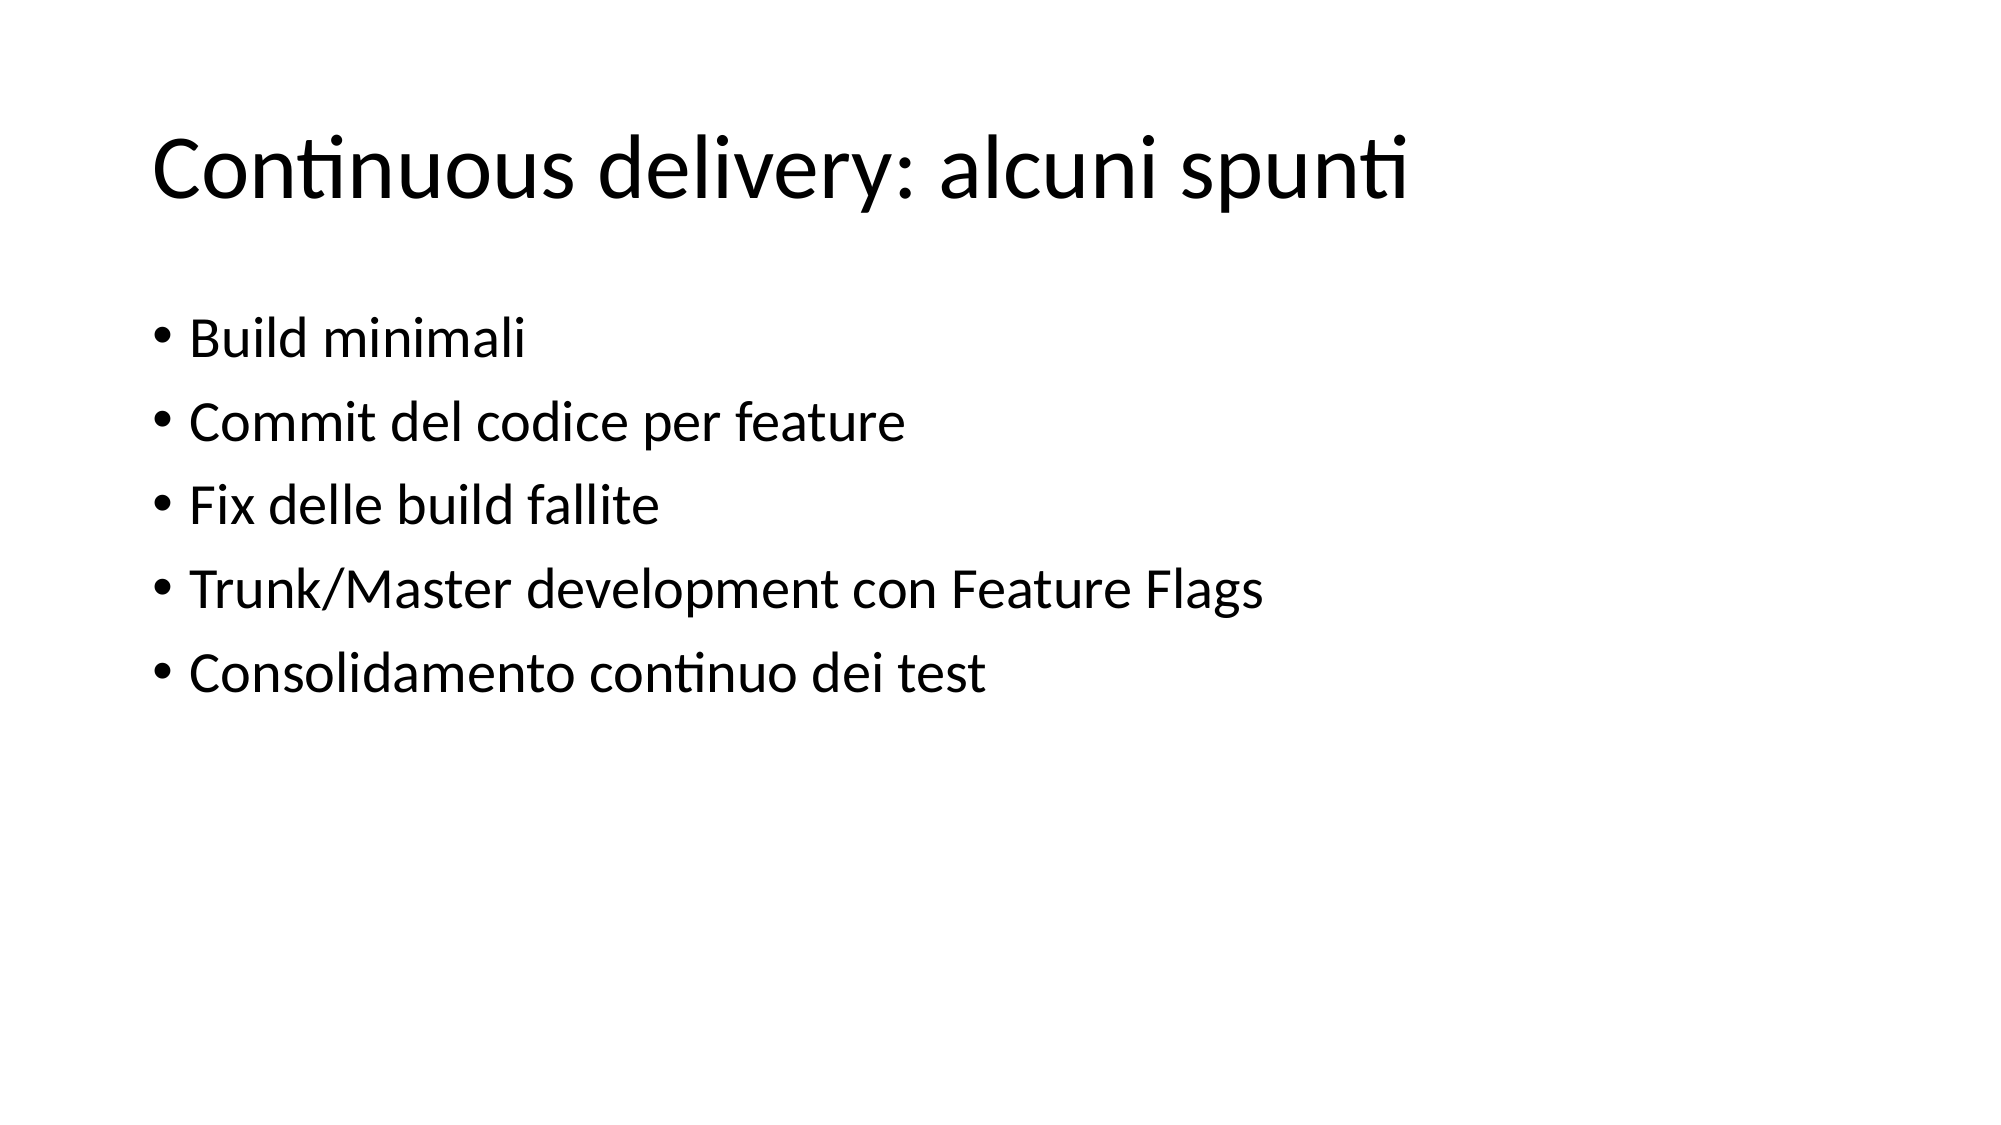

# Continuous delivery: alcuni spunti
Build minimali
Commit del codice per feature
Fix delle build fallite
Trunk/Master development con Feature Flags
Consolidamento continuo dei test